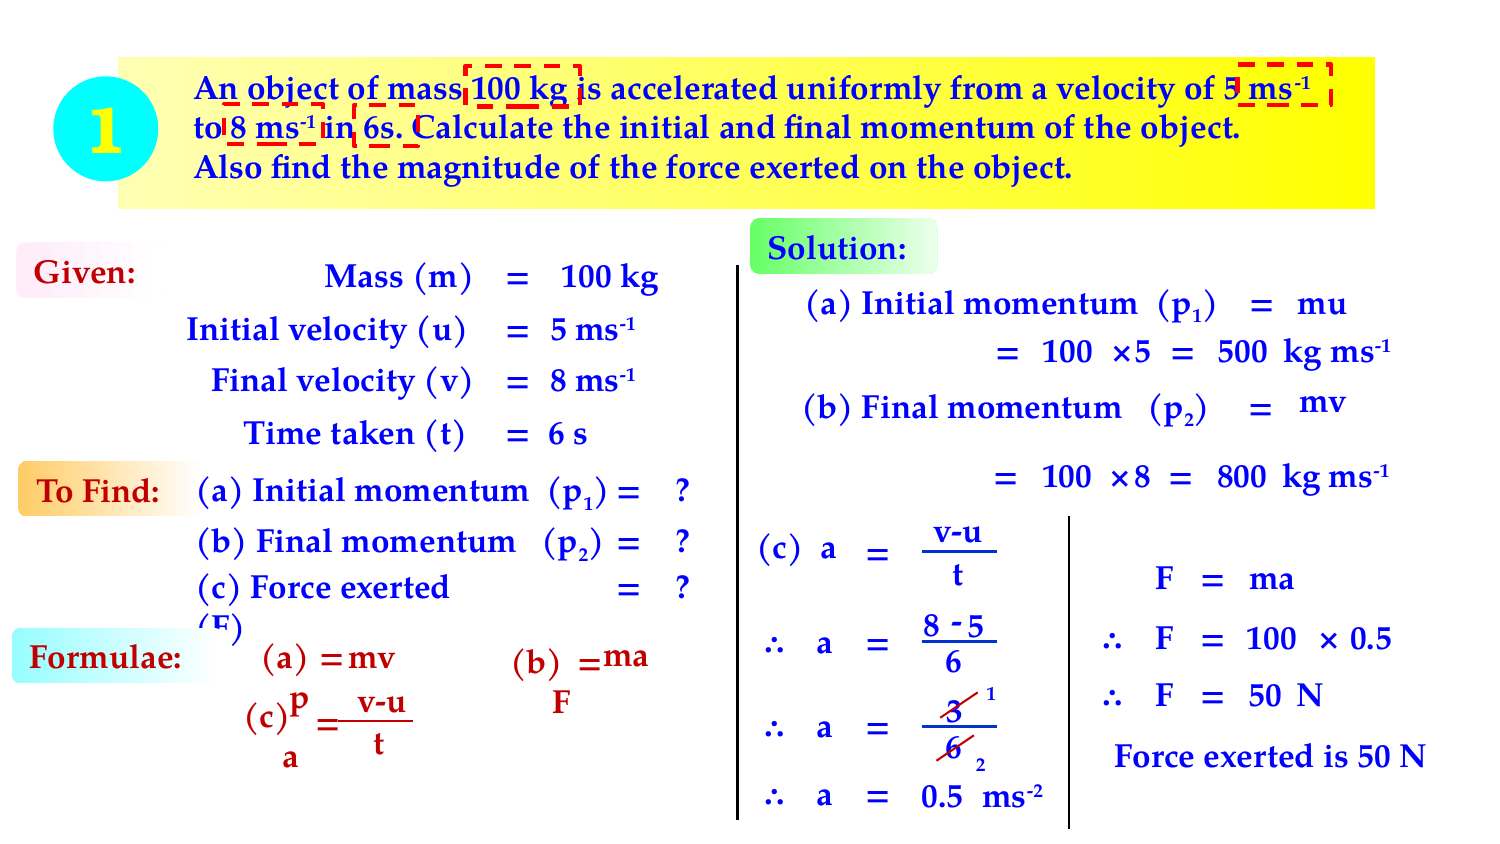

An object of mass 100 kg is accelerated uniformly from a velocity of 5 ms-1 to 8 ms-1 in 6s. Calculate the initial and final momentum of the object.
Also find the magnitude of the force exerted on the object.

1

Solution:
Given:
Mass (m)
=
100 kg
(a) Initial momentum  (p1)
=
mu
Initial velocity (u)
=
5 ms-1
=
100
×
5
=
500
kg ms-1
Final velocity (v)
=
8 ms-1
mv
(b) Final momentum   (p2)
=
Time taken (t)
=
6 s
=
100
×
8
=
800
kg ms-1
To Find:
(a) Initial momentum  (p1)
=
?
v-u
(b) Final momentum   (p2)
=
?
(c)  a
=
t
F
=
ma
(c) Force exerted         (F)
=
?
-
8
5
∴
F
=
100
×
0.5
=
∴
a
ma
Formulae:
(a)  p
=
mv
6
(b)  F
=
1
∴
F
=
50
N
v-u
3
(c)  a
=
∴
a
=
t
6
2
Force exerted is 50 N
∴
a
=
0.5
ms-2